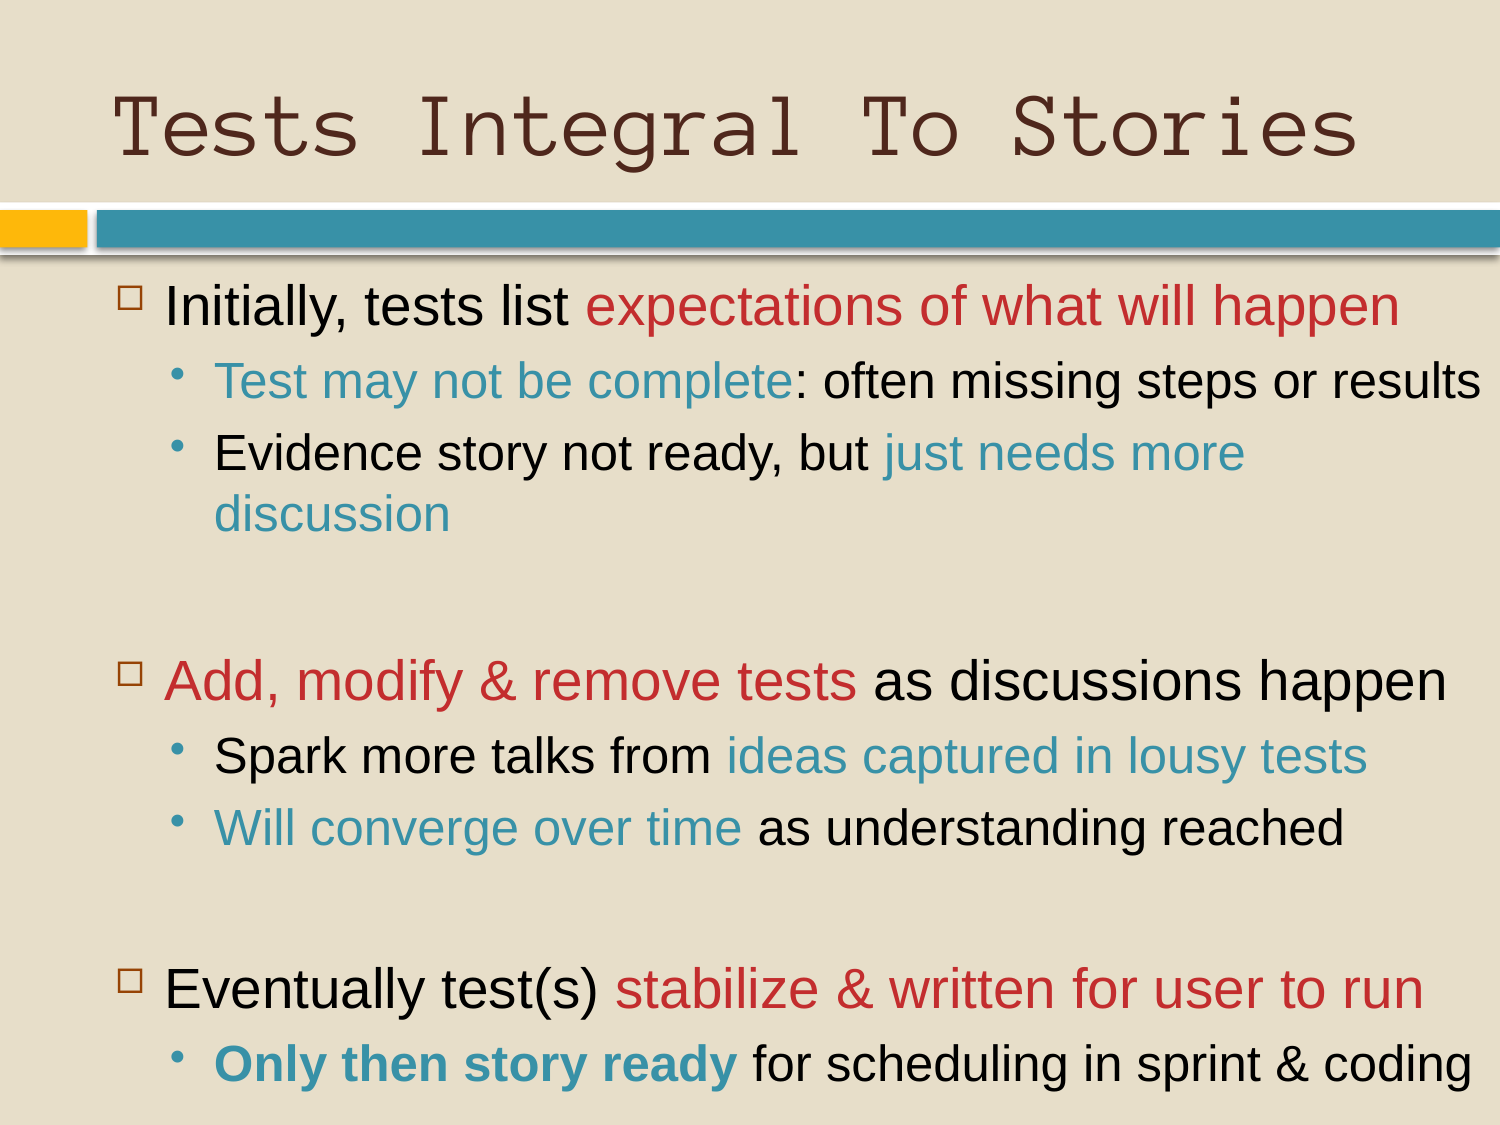

# Tests Integral To Stories
Initially, tests list expectations of what will happen
Test may not be complete: often missing steps or results
Evidence story not ready, but just needs more discussion

Add, modify & remove tests as discussions happen
Spark more talks from ideas captured in lousy tests
Will converge over time as understanding reached

Eventually test(s) stabilize & written for user to run
Only then story ready for scheduling in sprint & coding